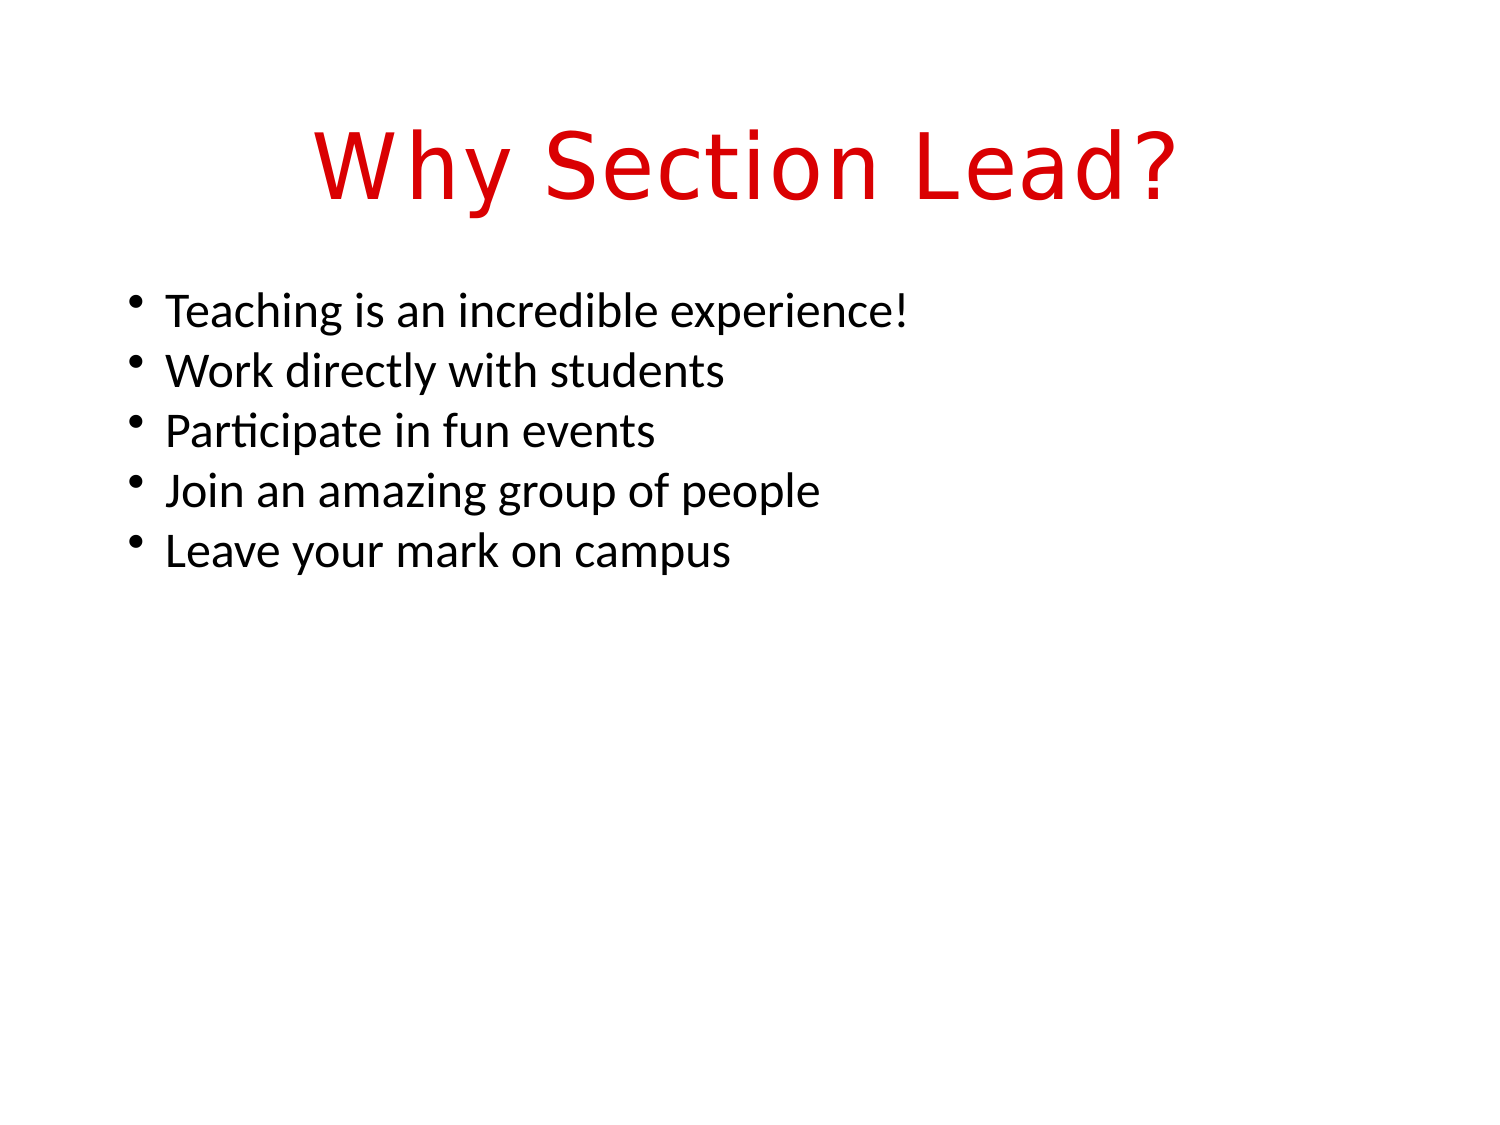

# Why Section Lead?
Teaching is an incredible experience!
Work directly with students
Participate in fun events
Join an amazing group of people
Leave your mark on campus